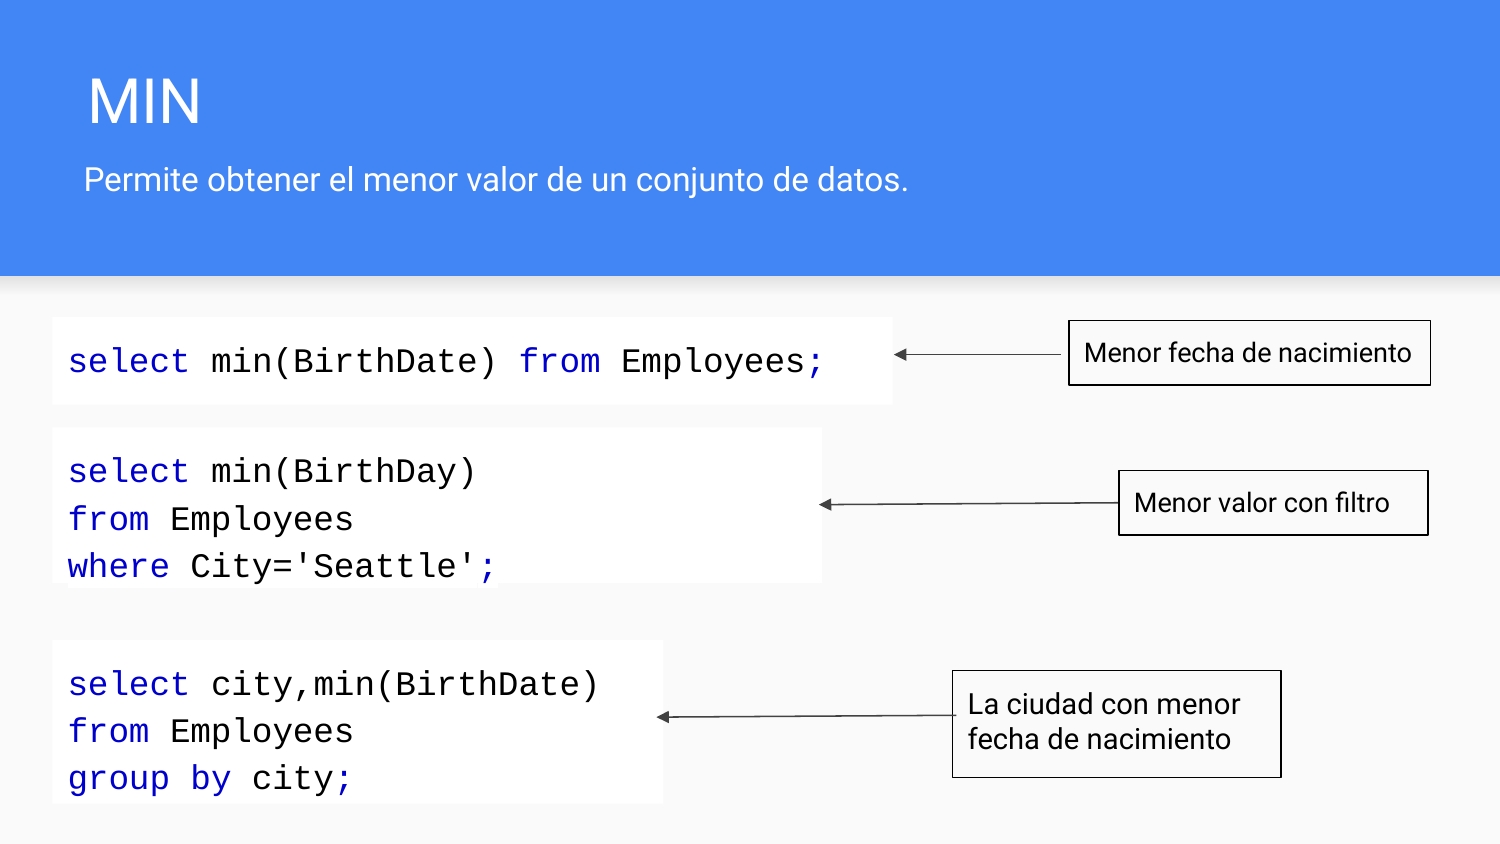

# MIN
Permite obtener el menor valor de un conjunto de datos.
select min(BirthDate) from Employees;
Menor fecha de nacimiento
select min(BirthDay)
from Employees
where City='Seattle';

Menor valor con filtro
select city,min(BirthDate)
from Employees
group by city;

La ciudad con menor fecha de nacimiento